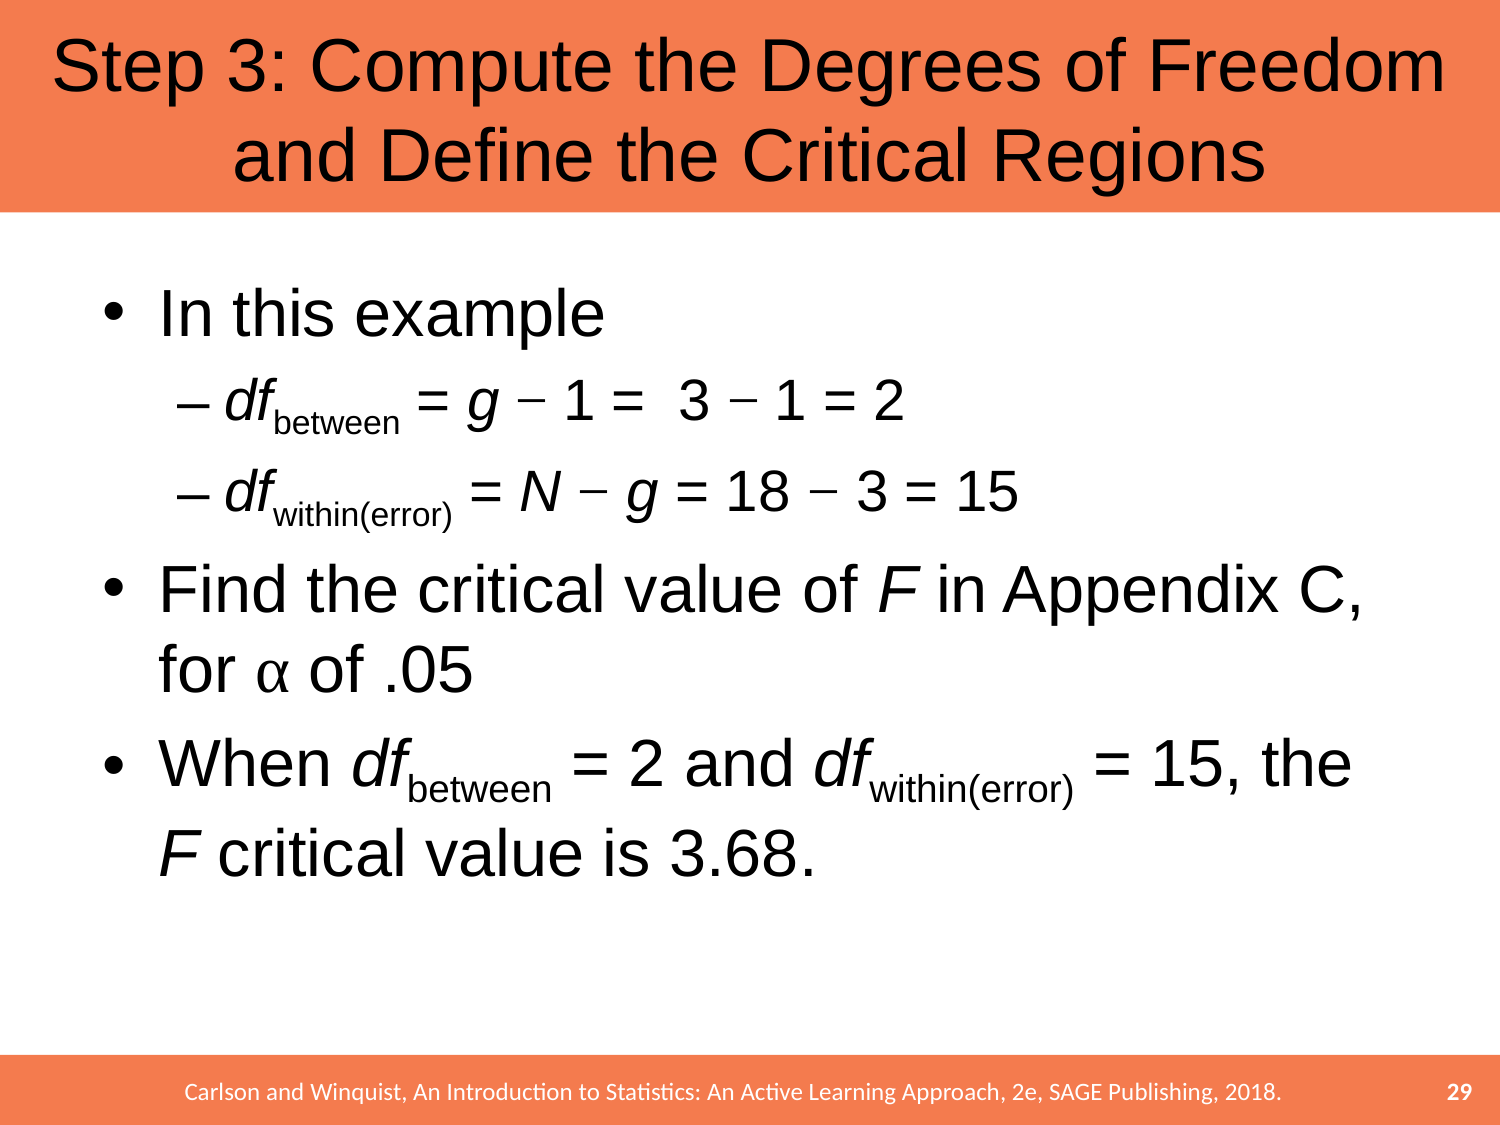

# Step 3: Compute the Degrees of Freedom and Define the Critical Regions
In this example
dfbetween = g − 1 =  3 − 1 = 2
dfwithin(error) = N − g = 18 − 3 = 15
Find the critical value of F in Appendix C, for α of .05
When dfbetween = 2 and dfwithin(error) = 15, the F critical value is 3.68.
29
Carlson and Winquist, An Introduction to Statistics: An Active Learning Approach, 2e, SAGE Publishing, 2018.